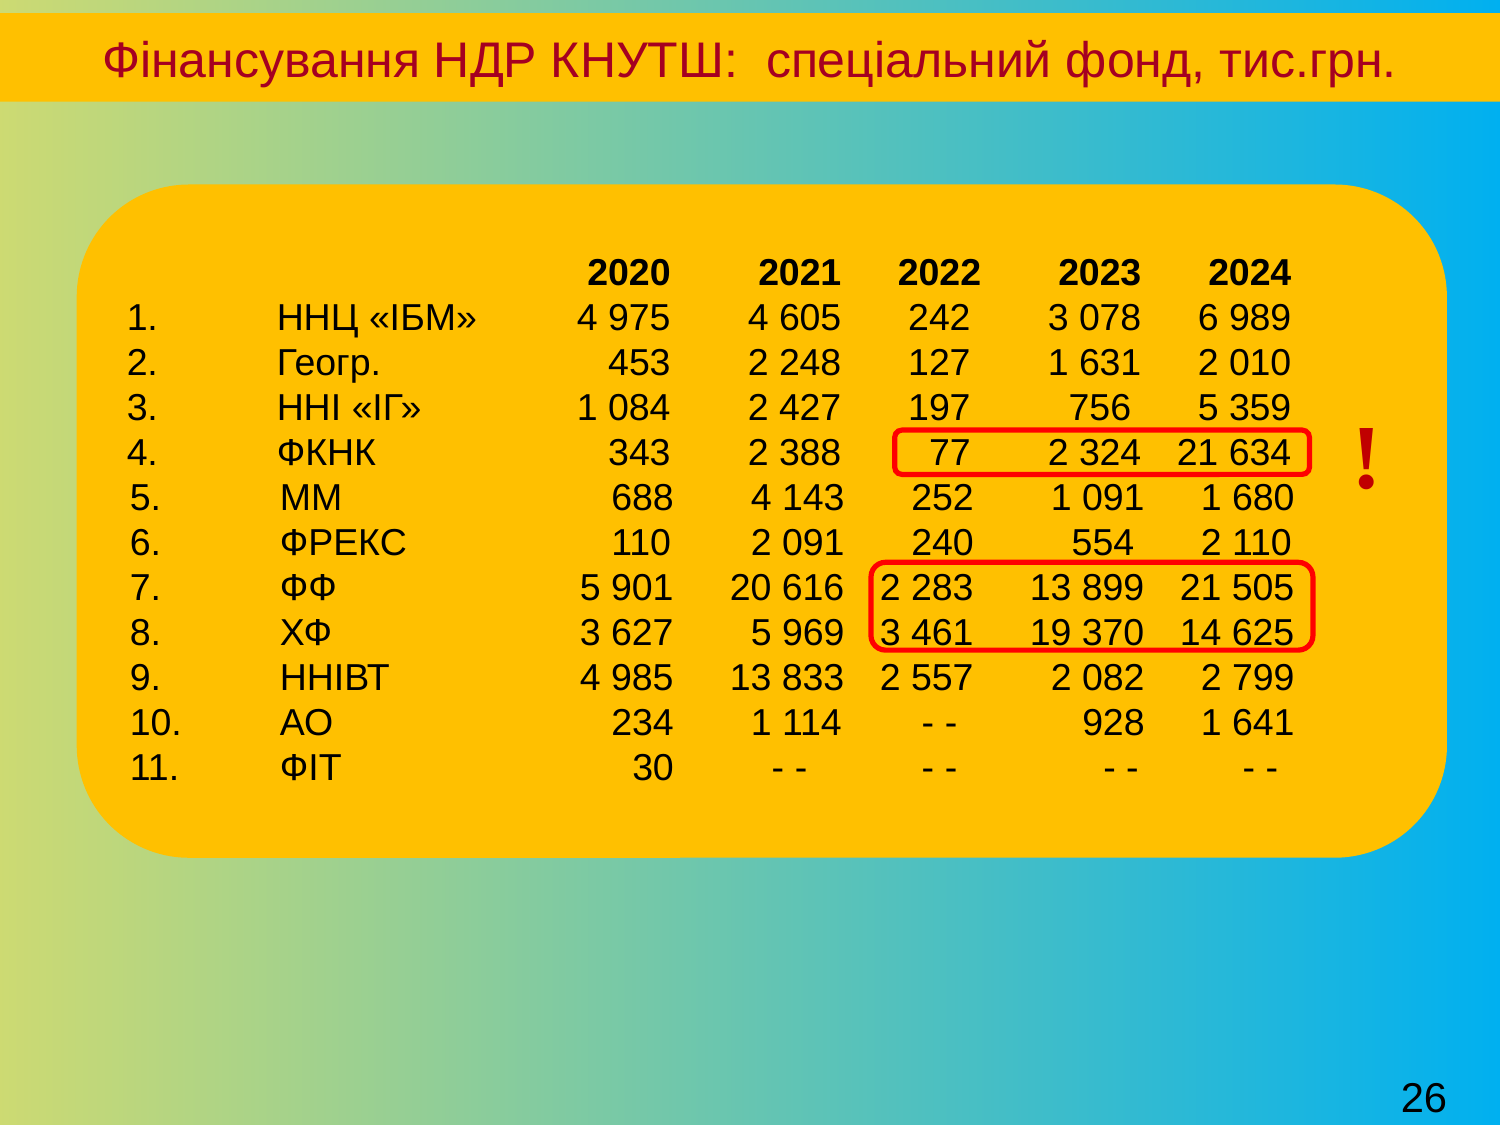

Фінансування НДР КНУТШ:  спеціальний фонд, тис.грн.

			 2020 	   2021 	  2022 	   2023 	   2024
1. 	ННЦ «ІБМ» 	4 975 	  4 605 	   242 	  3 078 	  6 989
2. 	Геогр. 		   453 	  2 248 	   127 	  1 631 	  2 010
3. 	ННІ «ІГ» 	1 084 	  2 427 	   197 	    756	  5 359
4. 	ФКНК 		   343	  2 388 	     77 	  2 324 	21 634
!

5. 	ММ 		   688 	  4 143 	   252 	  1 091 	  1 680
6. 	ФРЕКС 		   110 	  2 091 	   240 	    554 	  2 110
7. 	ФФ 		5 901 	20 616 	2 283 	13 899 	21 505
8. 	ХФ 		3 627 	  5 969 	3 461 	19 370 	14 625
9. 	ННІВТ 		4 985 	13 833 	2 557 	  2 082 	  2 799
10. 	АО 		   234 	  1 114 	    - -	     928 	  1 641
11. 	ФІТ 		     30 	    - -	    - - 	       - -	      - -

26